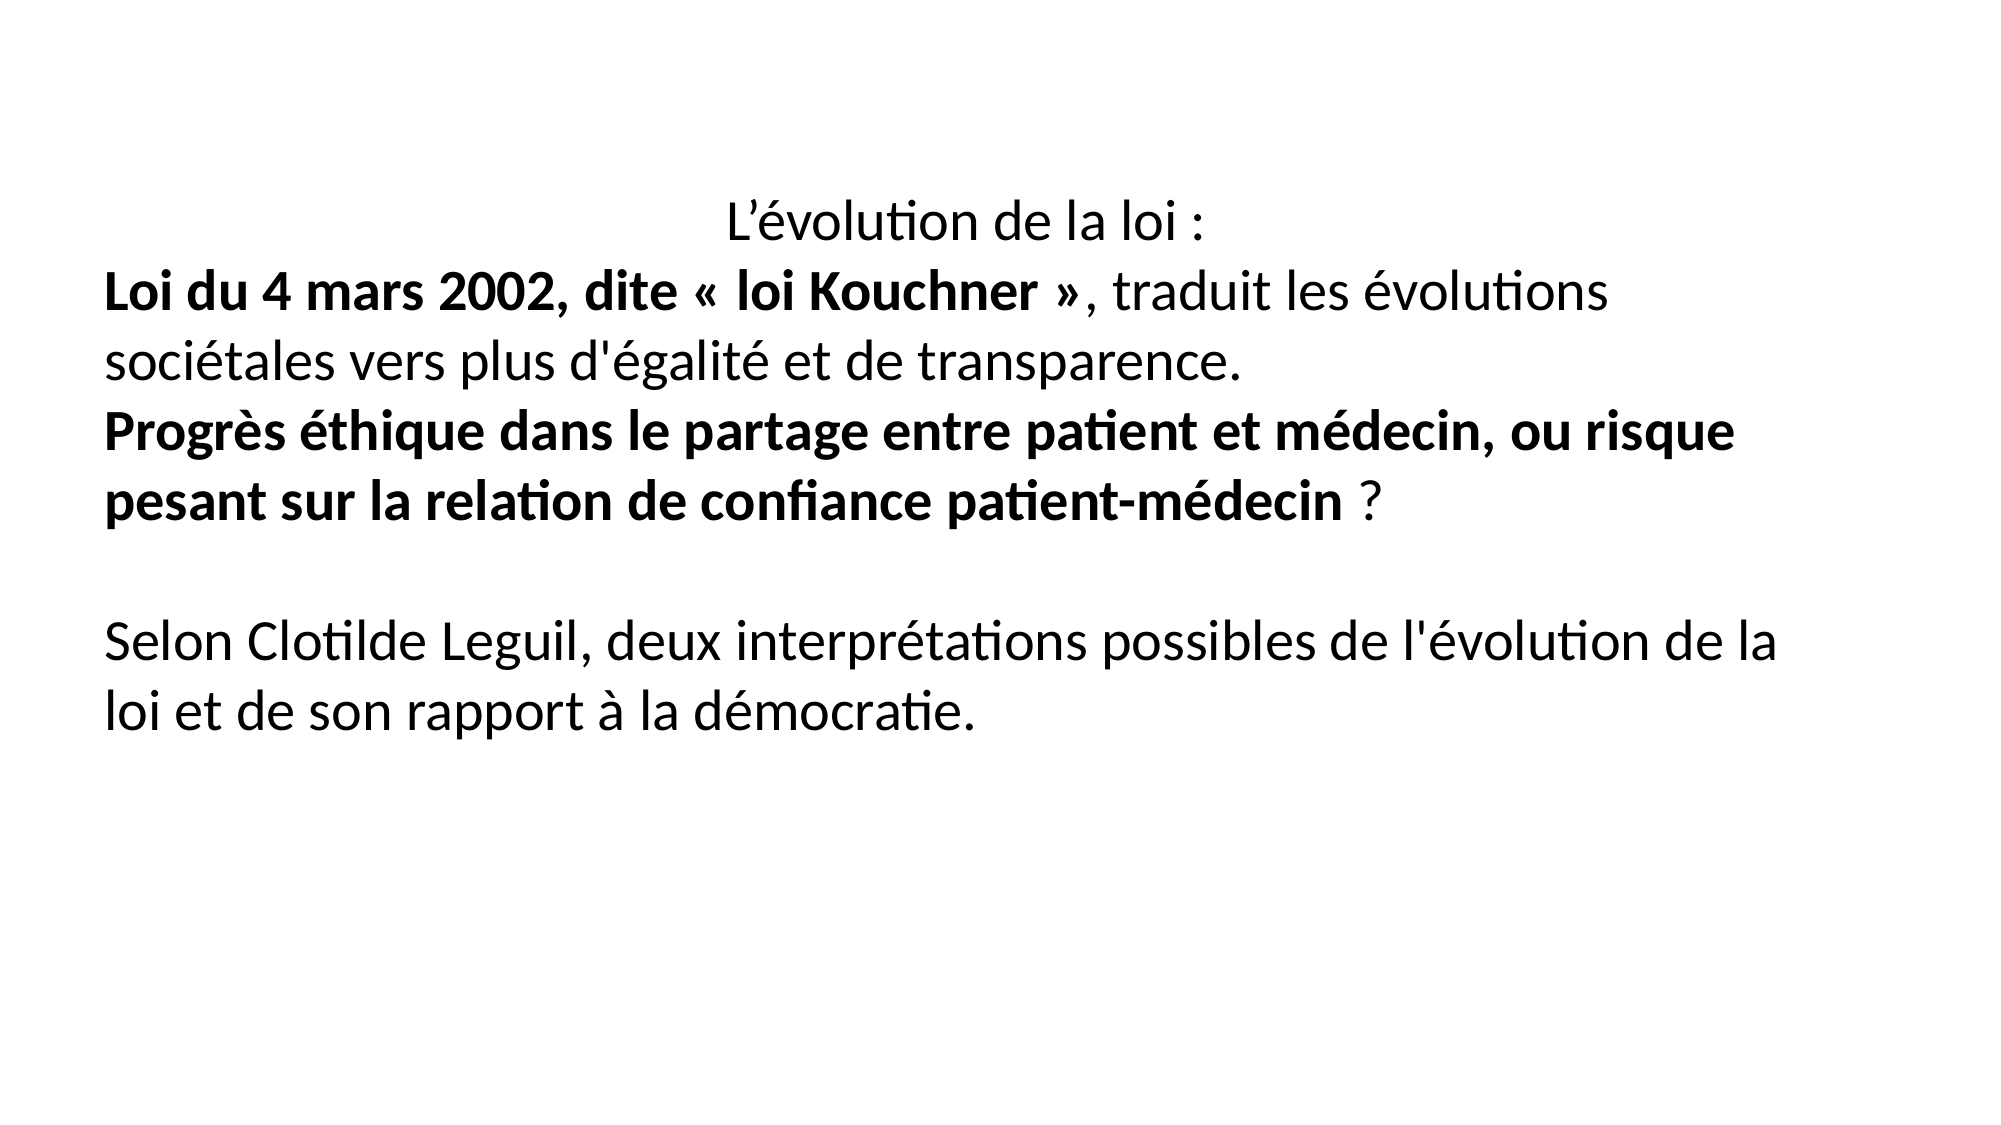

L’évolution de la loi :
Loi du 4 mars 2002, dite « loi Kouchner », traduit les évolutions sociétales vers plus d'égalité et de transparence.
Progrès éthique dans le partage entre patient et médecin, ou risque pesant sur la relation de confiance patient-médecin ?

Selon Clotilde Leguil, deux interprétations possibles de l'évolution de la loi et de son rapport à la démocratie.